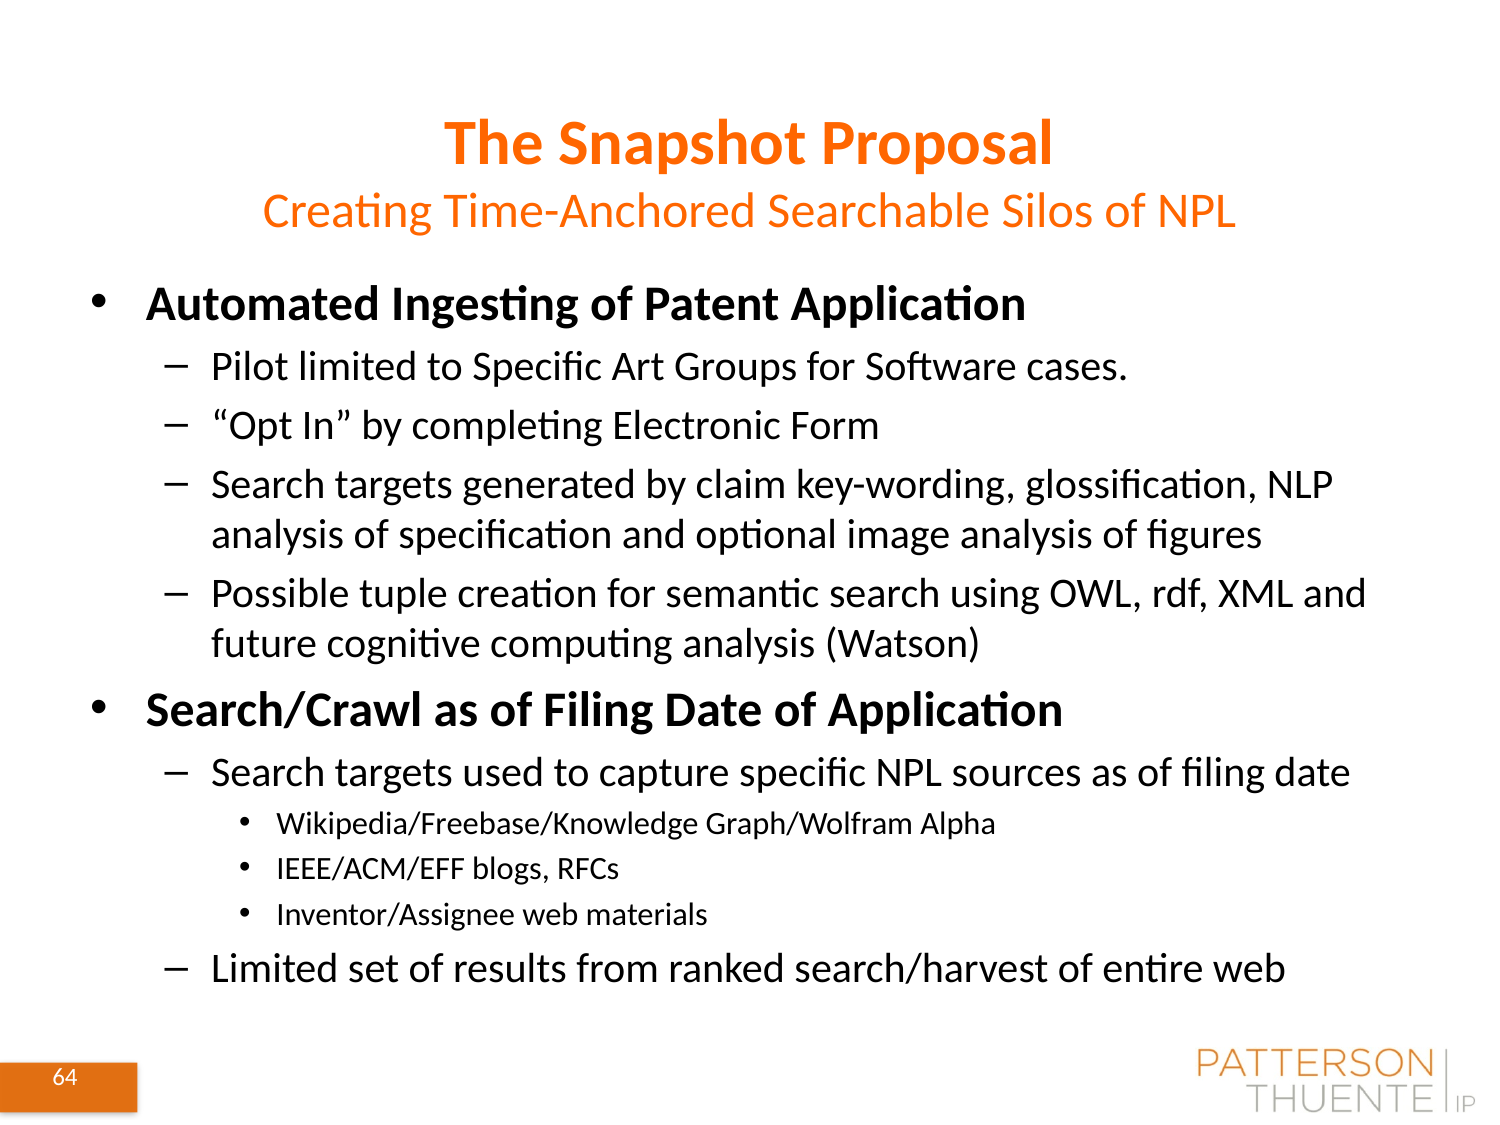

# The Snapshot Proposal Creating Time-Anchored Searchable Silos of NPL
Automated Ingesting of Patent Application
Pilot limited to Specific Art Groups for Software cases.
“Opt In” by completing Electronic Form
Search targets generated by claim key-wording, glossification, NLP analysis of specification and optional image analysis of figures
Possible tuple creation for semantic search using OWL, rdf, XML and future cognitive computing analysis (Watson)
Search/Crawl as of Filing Date of Application
Search targets used to capture specific NPL sources as of filing date
Wikipedia/Freebase/Knowledge Graph/Wolfram Alpha
IEEE/ACM/EFF blogs, RFCs
Inventor/Assignee web materials
Limited set of results from ranked search/harvest of entire web

64